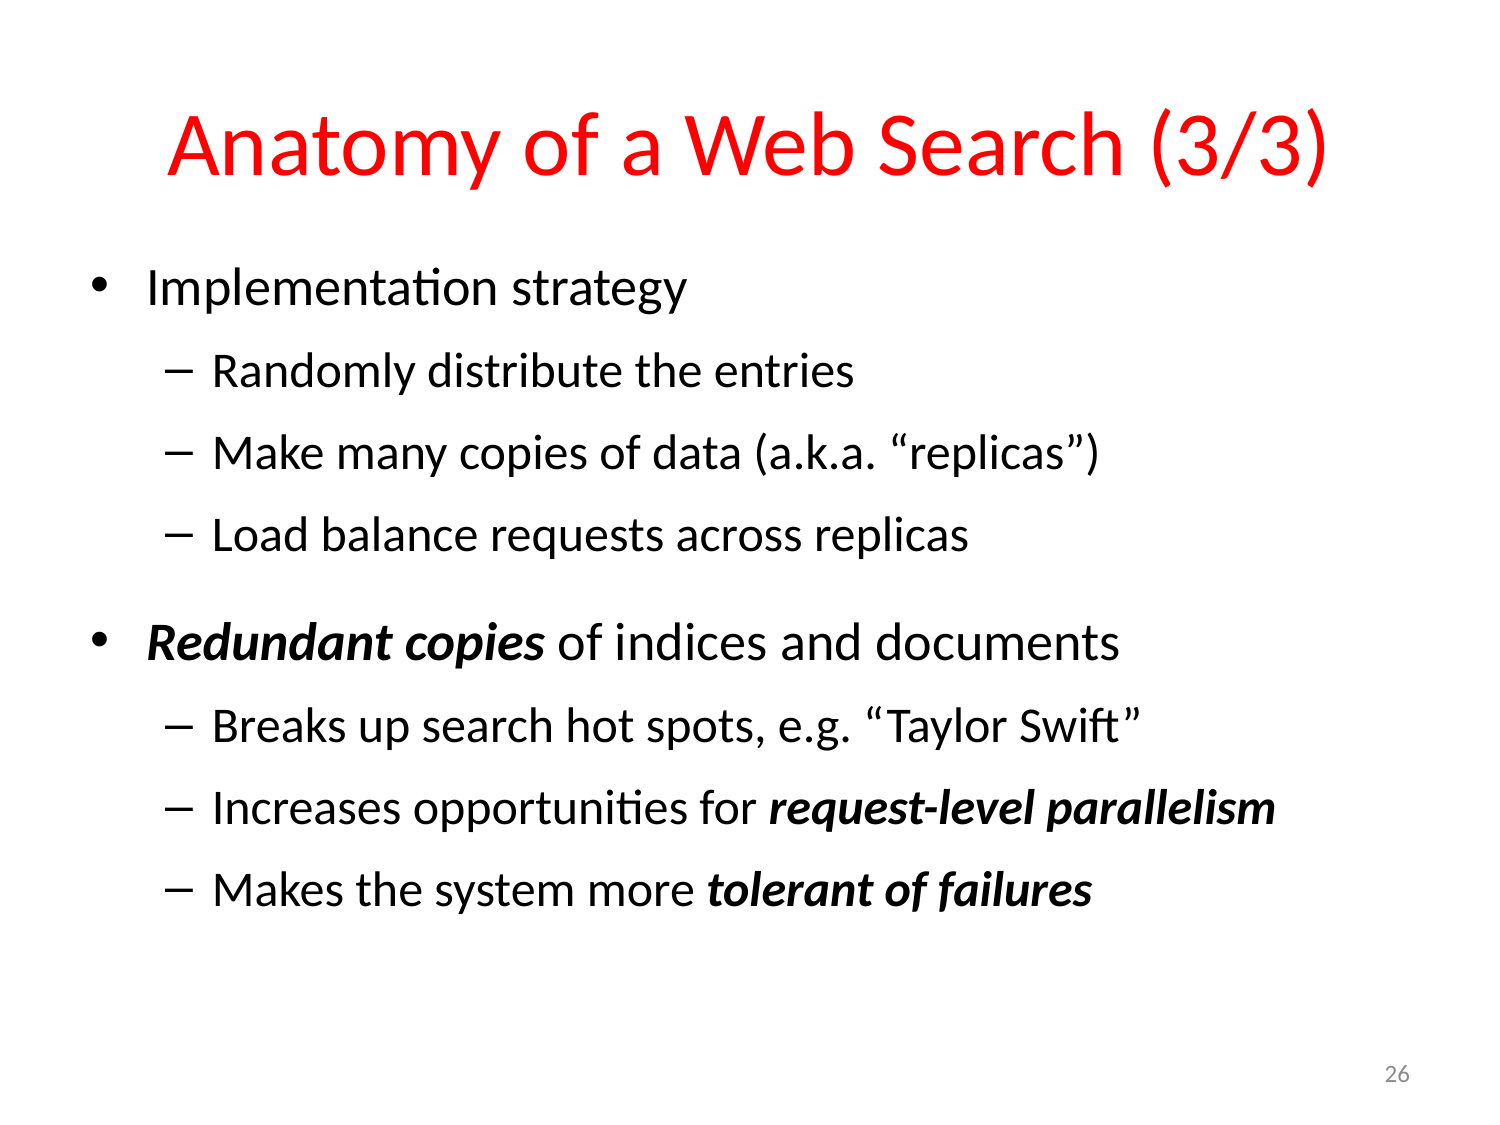

# Anatomy of a Web Search (3/3)
Implementation strategy
Randomly distribute the entries
Make many copies of data (a.k.a. “replicas”)
Load balance requests across replicas
Redundant copies of indices and documents
Breaks up search hot spots, e.g. “Taylor Swift”
Increases opportunities for request-level parallelism
Makes the system more tolerant of failures
26